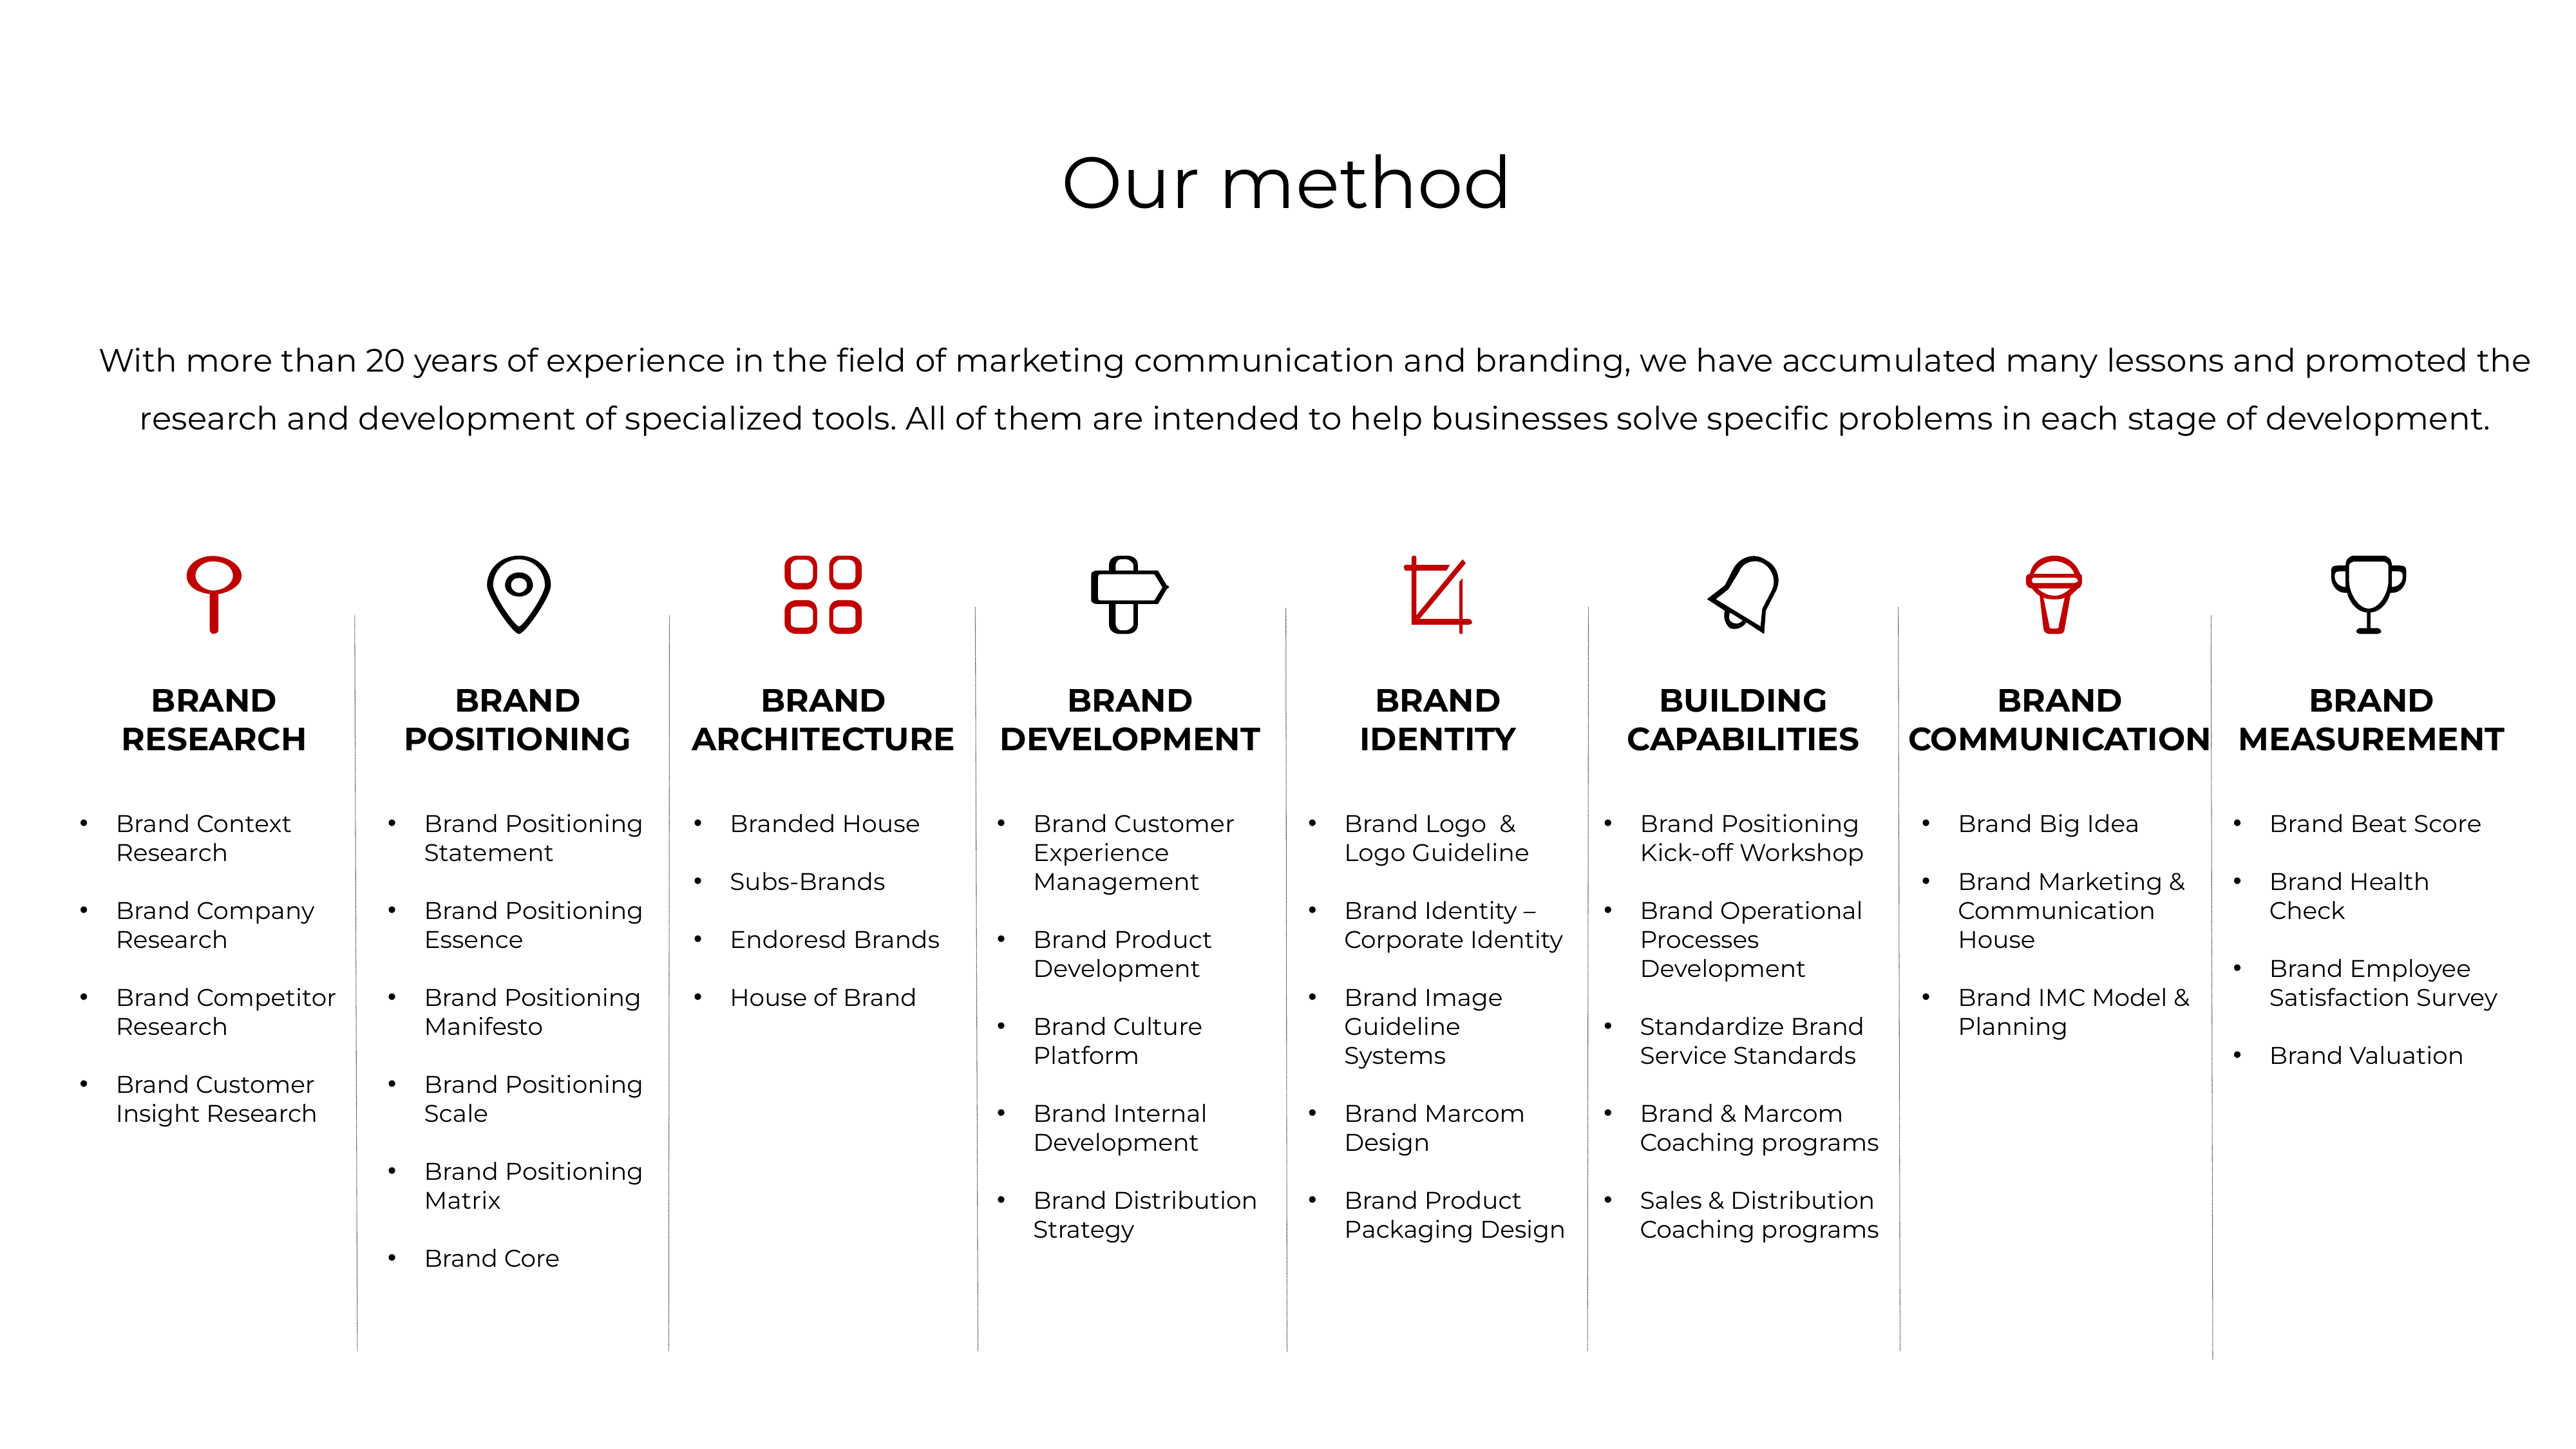

Our method
With more than 20 years of experience in the field of marketing communication and branding, we have accumulated many lessons and promoted the research and development of specialized tools. All of them are intended to help businesses solve specific problems in each stage of development.

BRAND MEASUREMENT
BRAND DEVELOPMENT
BRAND COMMUNICATION
BUILDING CAPABILITIES
BRAND IDENTITY
BRAND RESEARCH
BRAND ARCHITECTURE
BRAND POSITIONING
Brand Context Research

Brand Company Research

Brand Competitor Research

Brand Customer Insight Research
Brand Customer Experience Management

Brand Product Development

Brand Culture Platform

Brand Internal Development

Brand Distribution Strategy
Brand Logo  & Logo Guideline

Brand Identity – Corporate Identity

Brand Image Guideline Systems

Brand Marcom Design

Brand Product Packaging Design
Brand Positioning Kick-off Workshop

Brand Operational Processes Development

Standardize Brand Service Standards

Brand & Marcom Coaching programs

Sales & Distribution Coaching programs
Brand Big Idea

Brand Marketing & Communication House

Brand IMC Model & Planning
Brand Beat Score

Brand Health Check

Brand Employee Satisfaction Survey

Brand Valuation
Brand Positioning Statement

Brand Positioning Essence

Brand Positioning Manifesto

Brand Positioning Scale

Brand Positioning Matrix

Brand Core
Branded House

Subs-Brands

Endoresd Brands

House of Brand